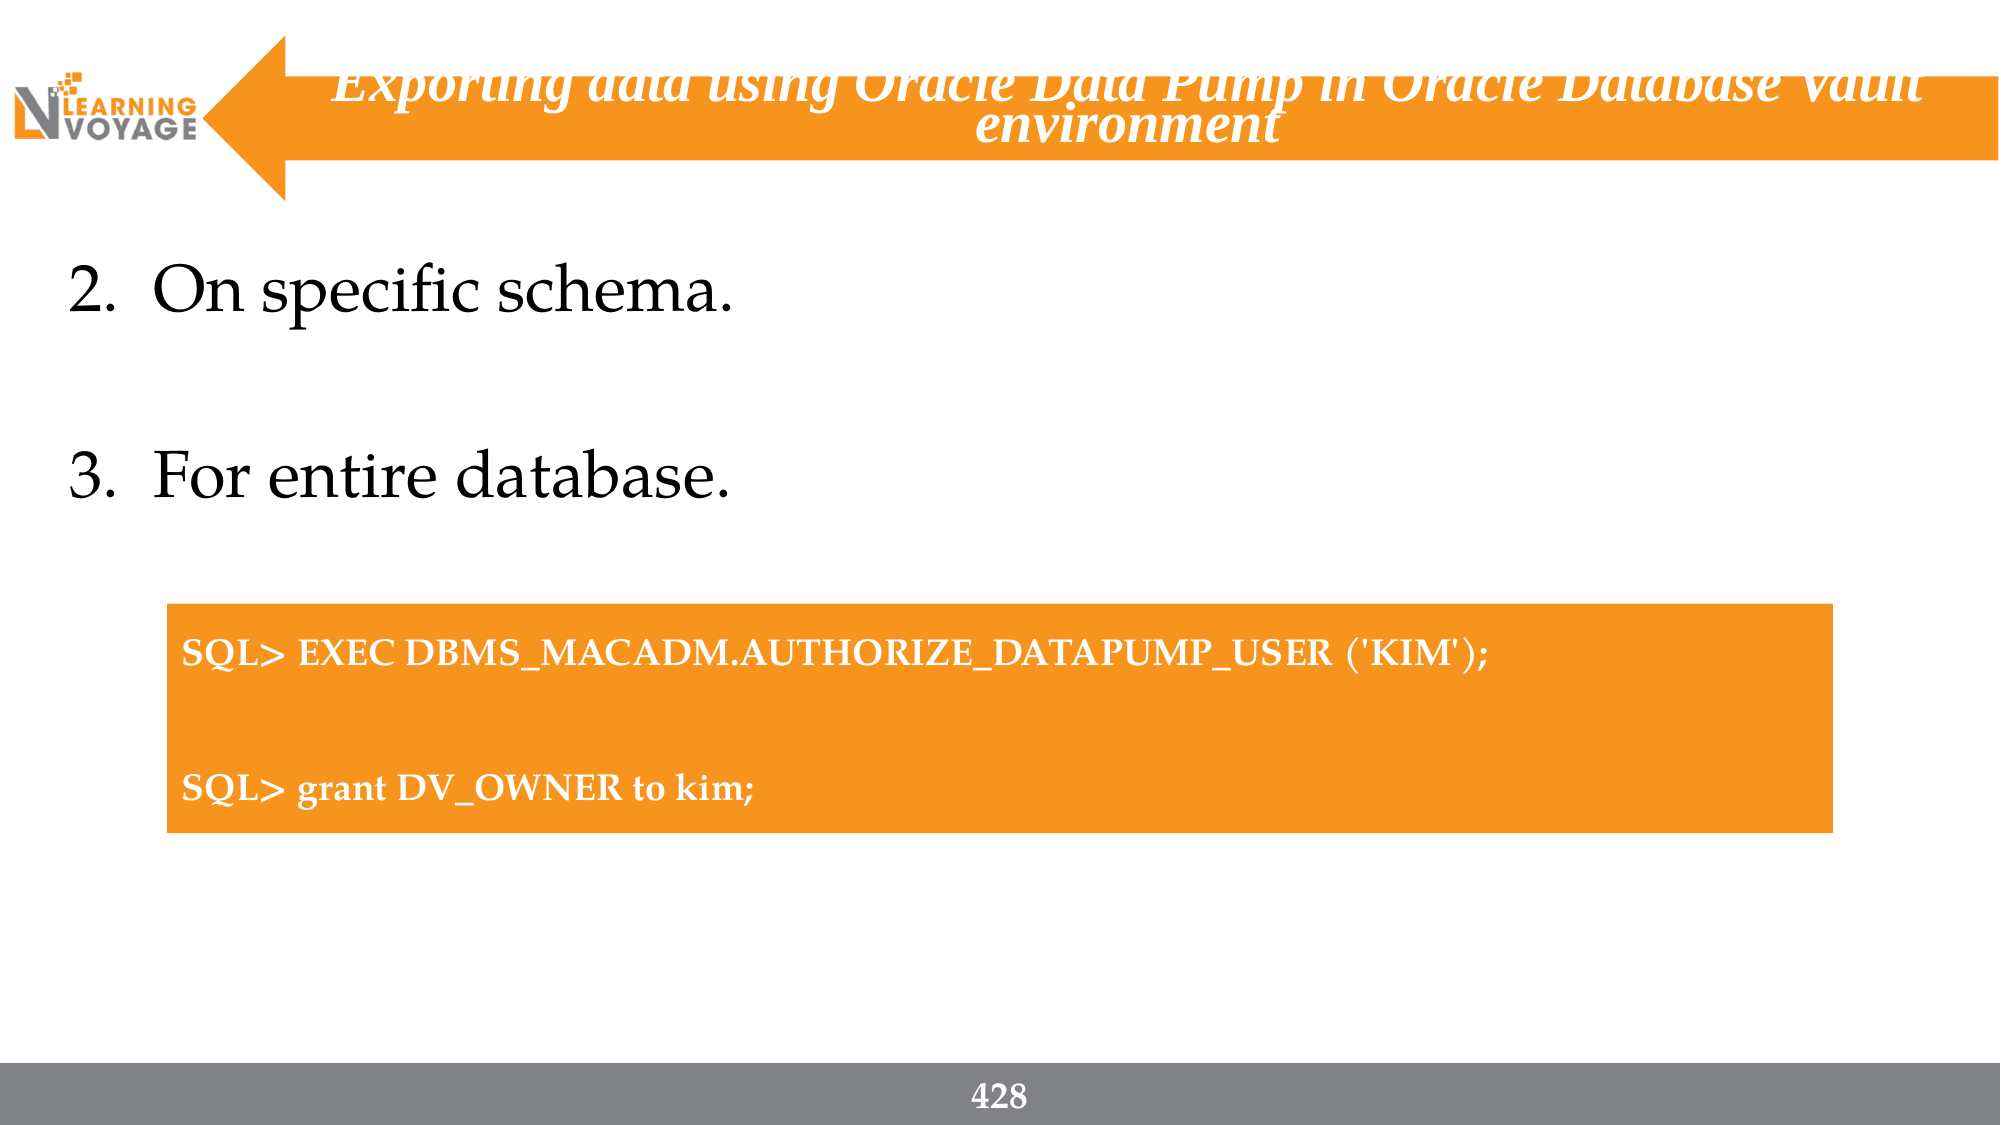

Exporting data using Oracle Data Pump in Oracle Database Vault environment
On specific schema.

For entire database.
SQL> EXEC DBMS_MACADM.AUTHORIZE_DATAPUMP_USER ('KIM');

SQL> grant DV_OWNER to kim;
428